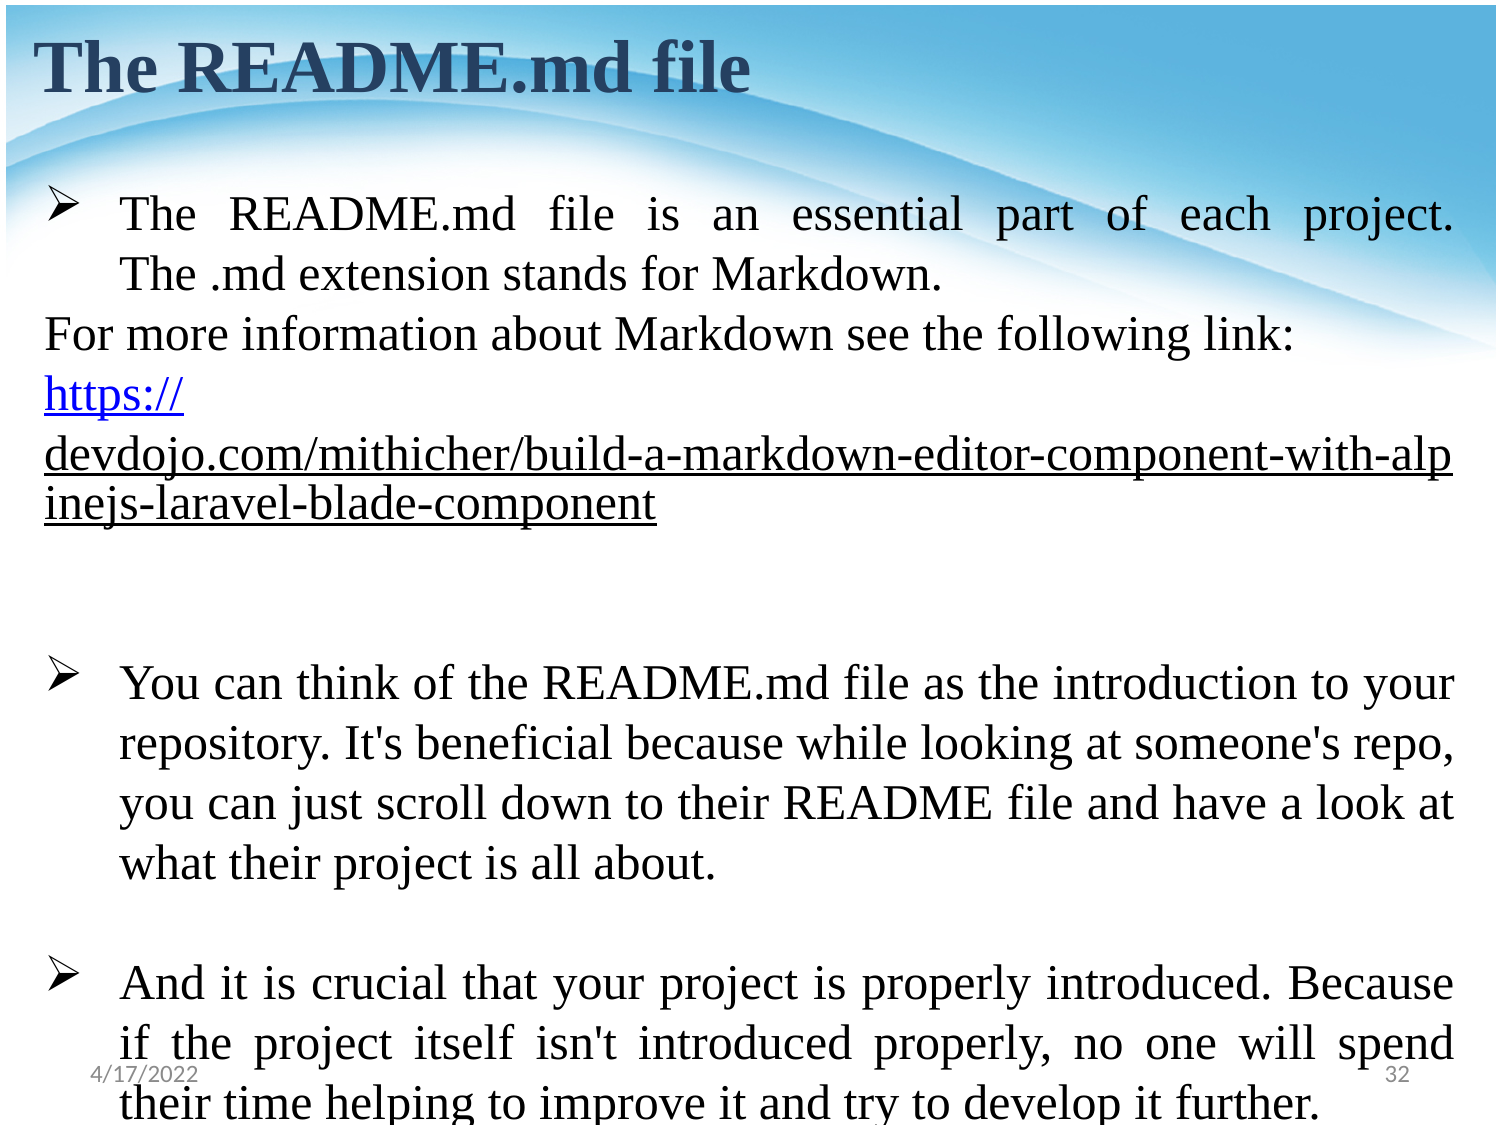

# The README.md file
The README.md file is an essential part of each project. The .md extension stands for Markdown.
For more information about Markdown see the following link:
https://devdojo.com/mithicher/build-a-markdown-editor-component-with-alpinejs-laravel-blade-component

You can think of the README.md file as the introduction to your repository. It's beneficial because while looking at someone's repo, you can just scroll down to their README file and have a look at what their project is all about.

And it is crucial that your project is properly introduced. Because if the project itself isn't introduced properly, no one will spend their time helping to improve it and try to develop it further.
4/17/2022
32